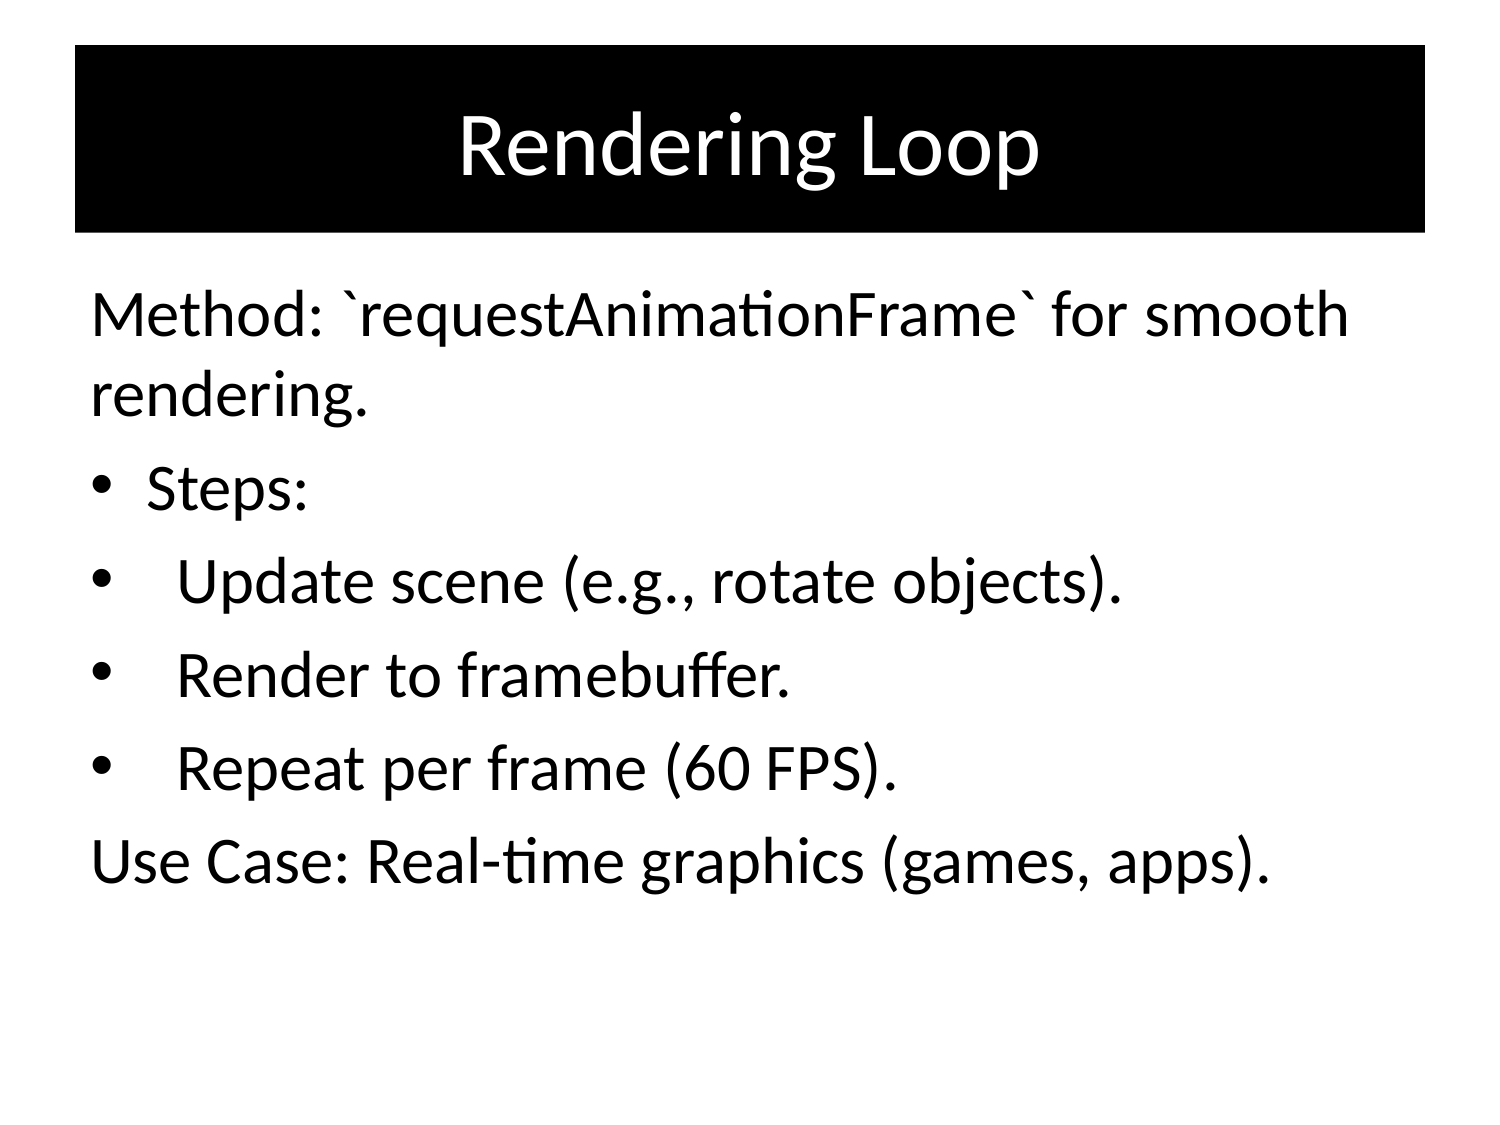

# Rendering Loop
Method: `requestAnimationFrame` for smooth rendering.
Steps:
  Update scene (e.g., rotate objects).
  Render to framebuffer.
  Repeat per frame (60 FPS).
Use Case: Real-time graphics (games, apps).